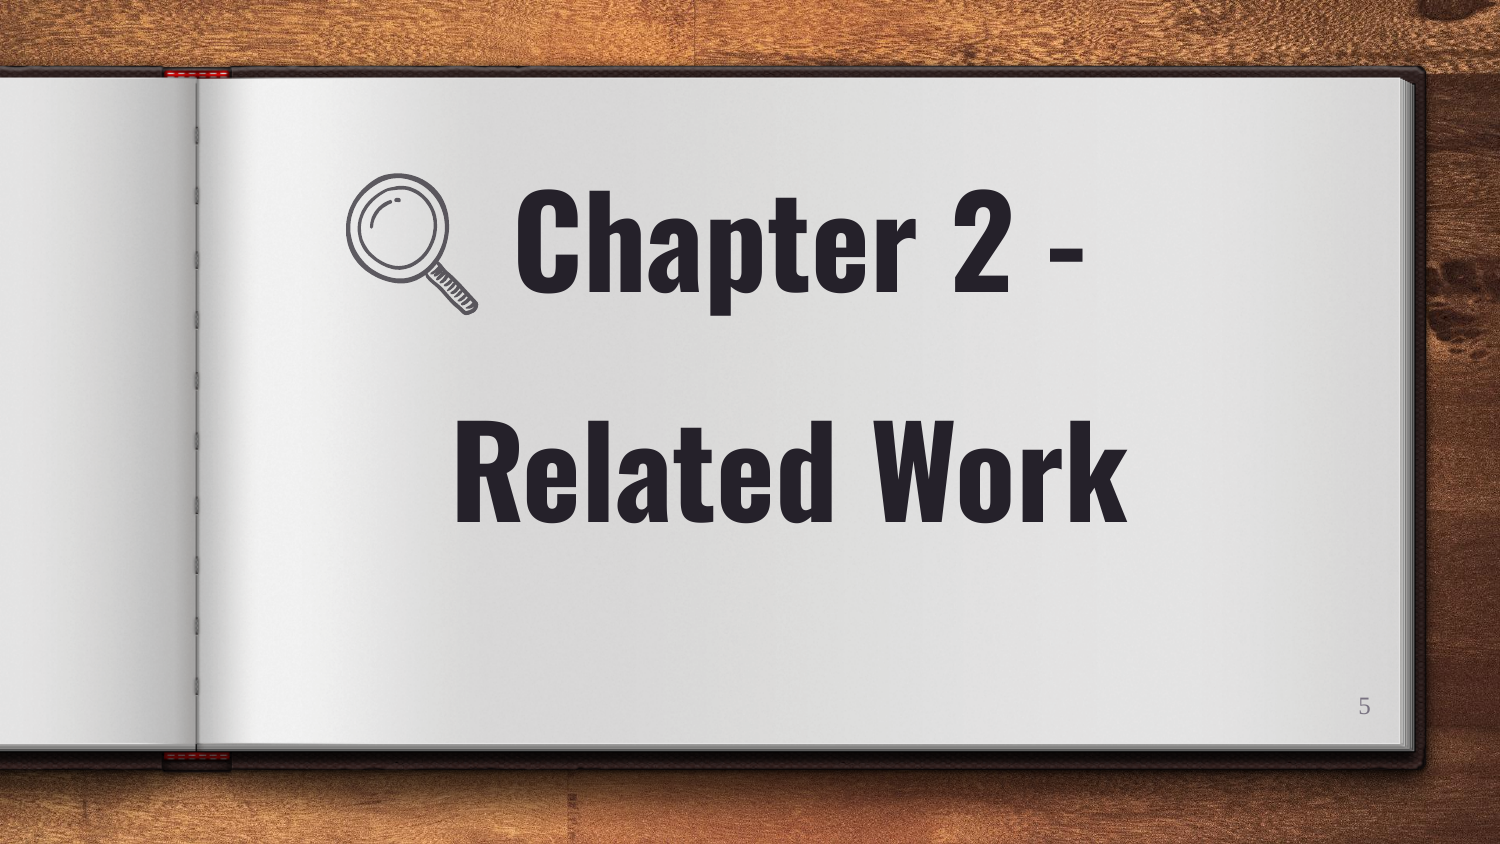

Chapter 2 -

# Related Work
5